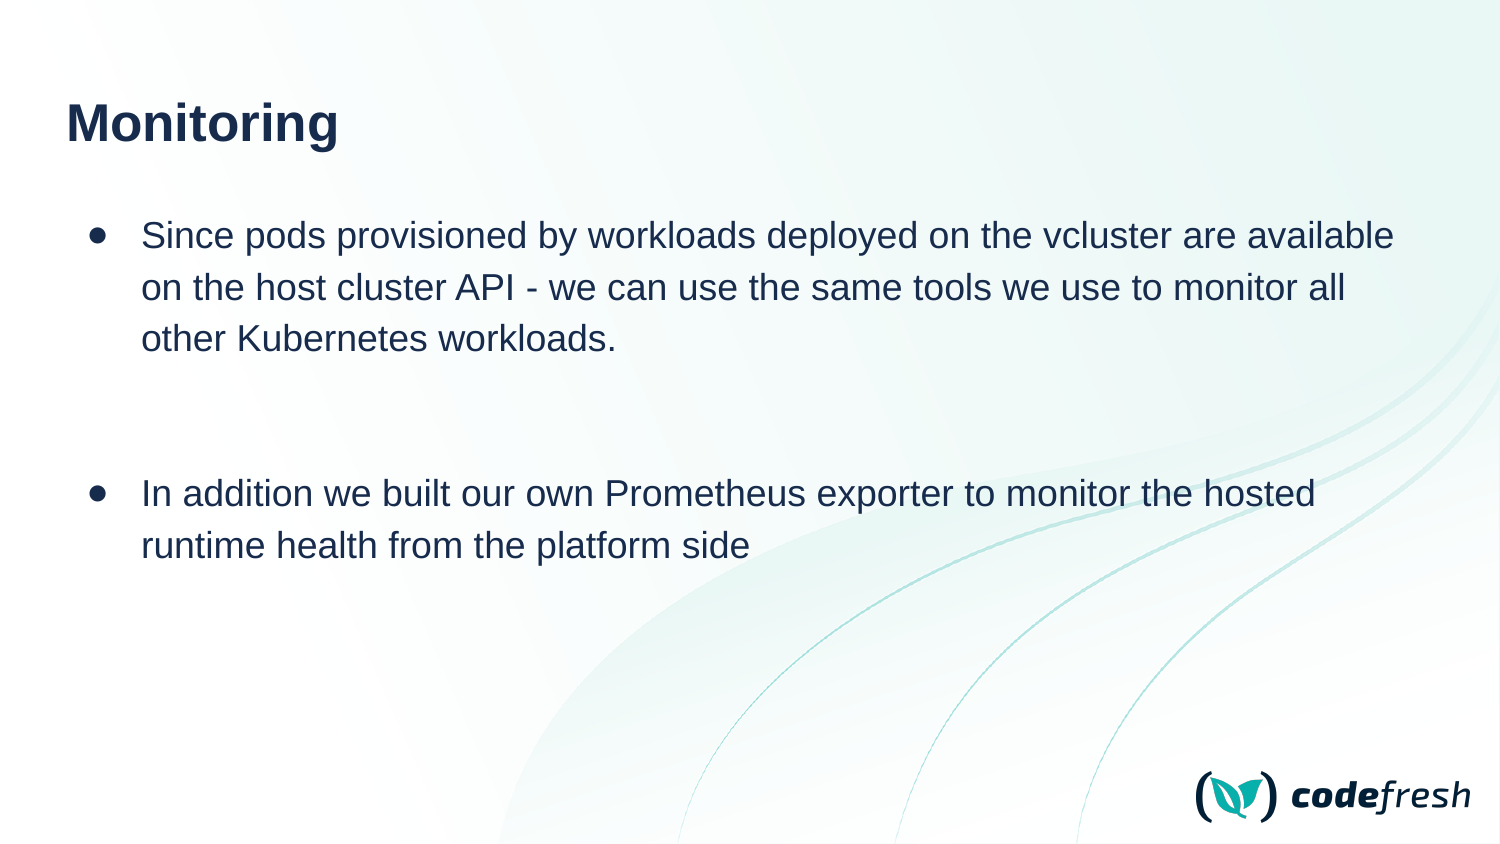

# Monitoring
Since pods provisioned by workloads deployed on the vcluster are available on the host cluster API - we can use the same tools we use to monitor all other Kubernetes workloads.

In addition we built our own Prometheus exporter to monitor the hosted runtime health from the platform side